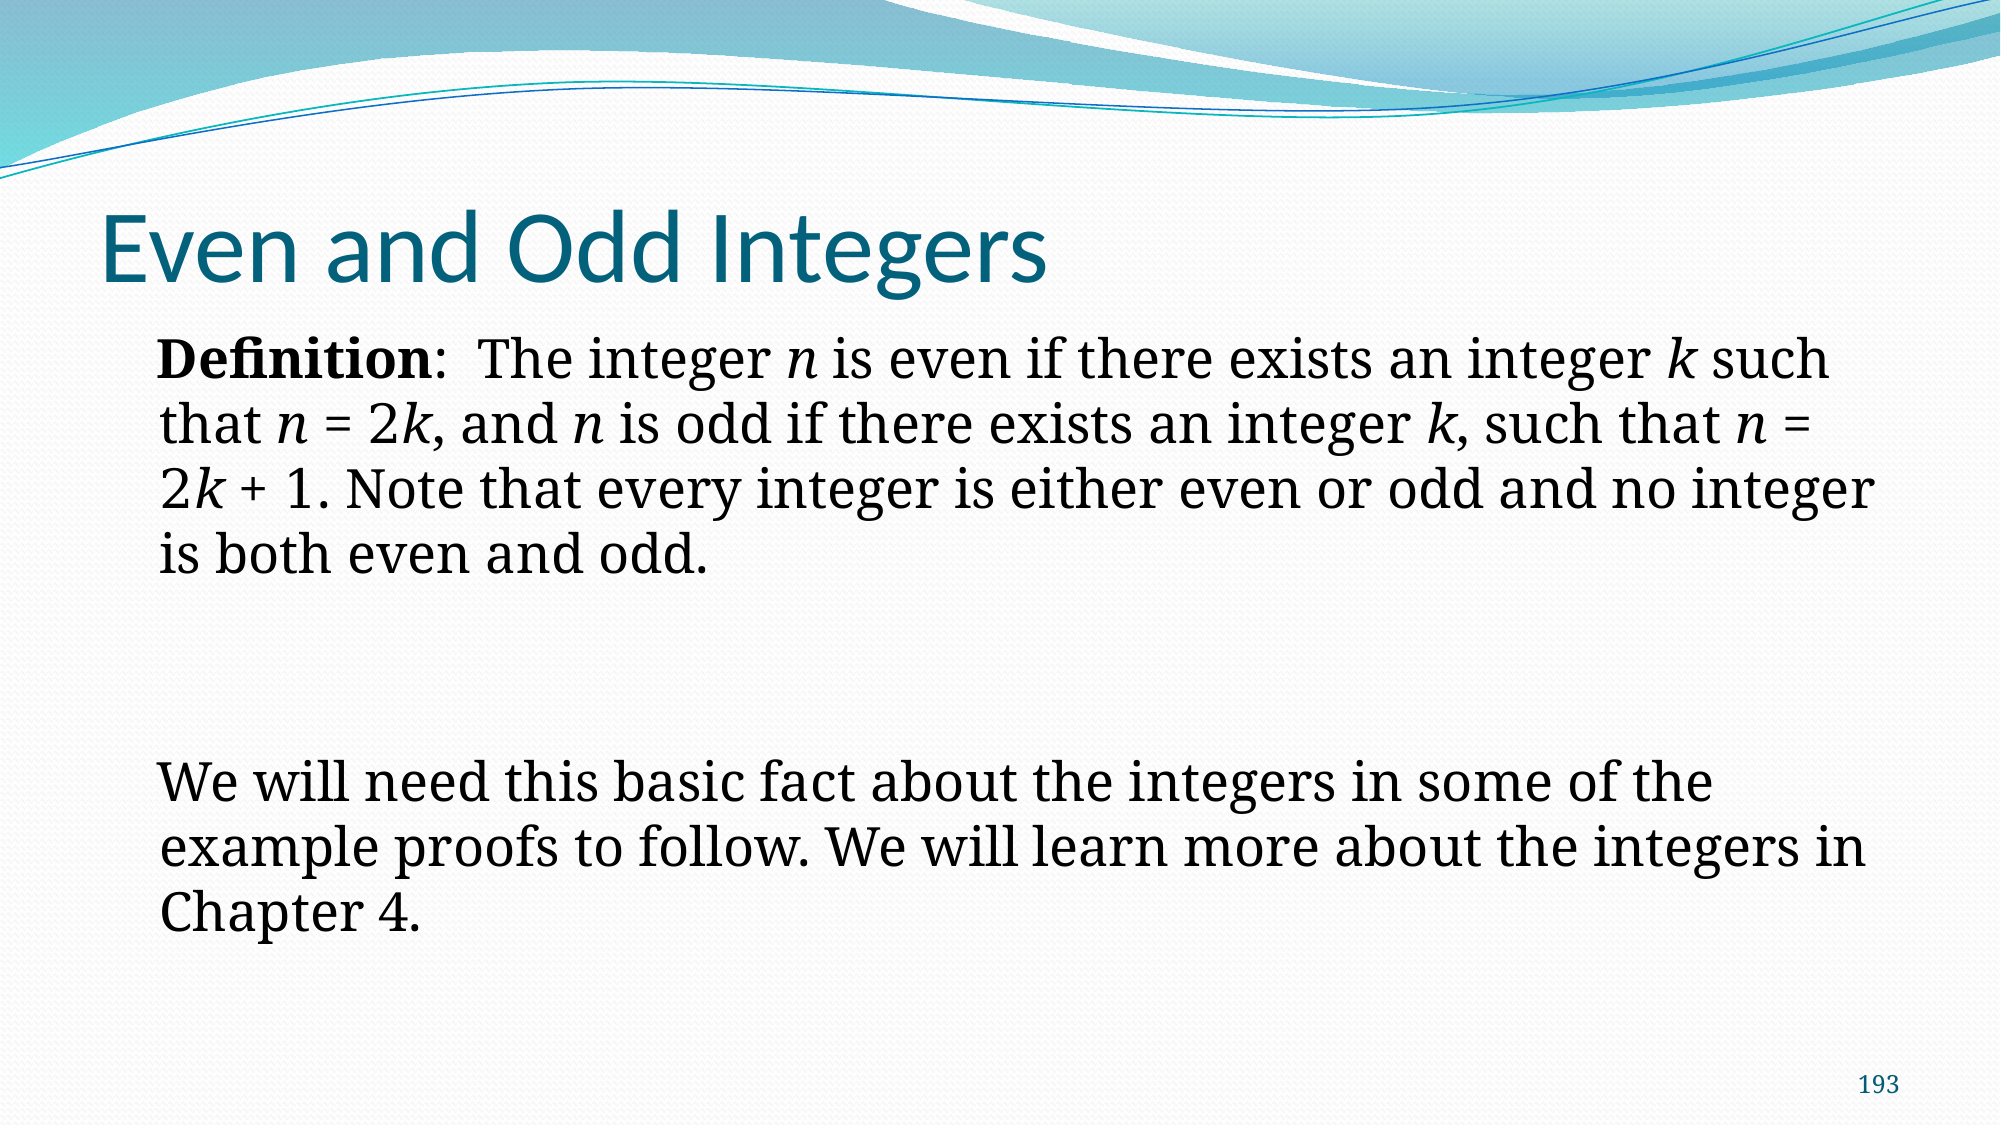

# Even and Odd Integers
   Definition:  The integer n is even if there exists an integer k such that n = 2k, and n is odd if there exists an integer k, such that n = 2k + 1. Note that every integer is either even or odd and no integer is both even and odd.

   We will need this basic fact about the integers in some of the example proofs to follow. We will learn more about the integers in Chapter 4.
193